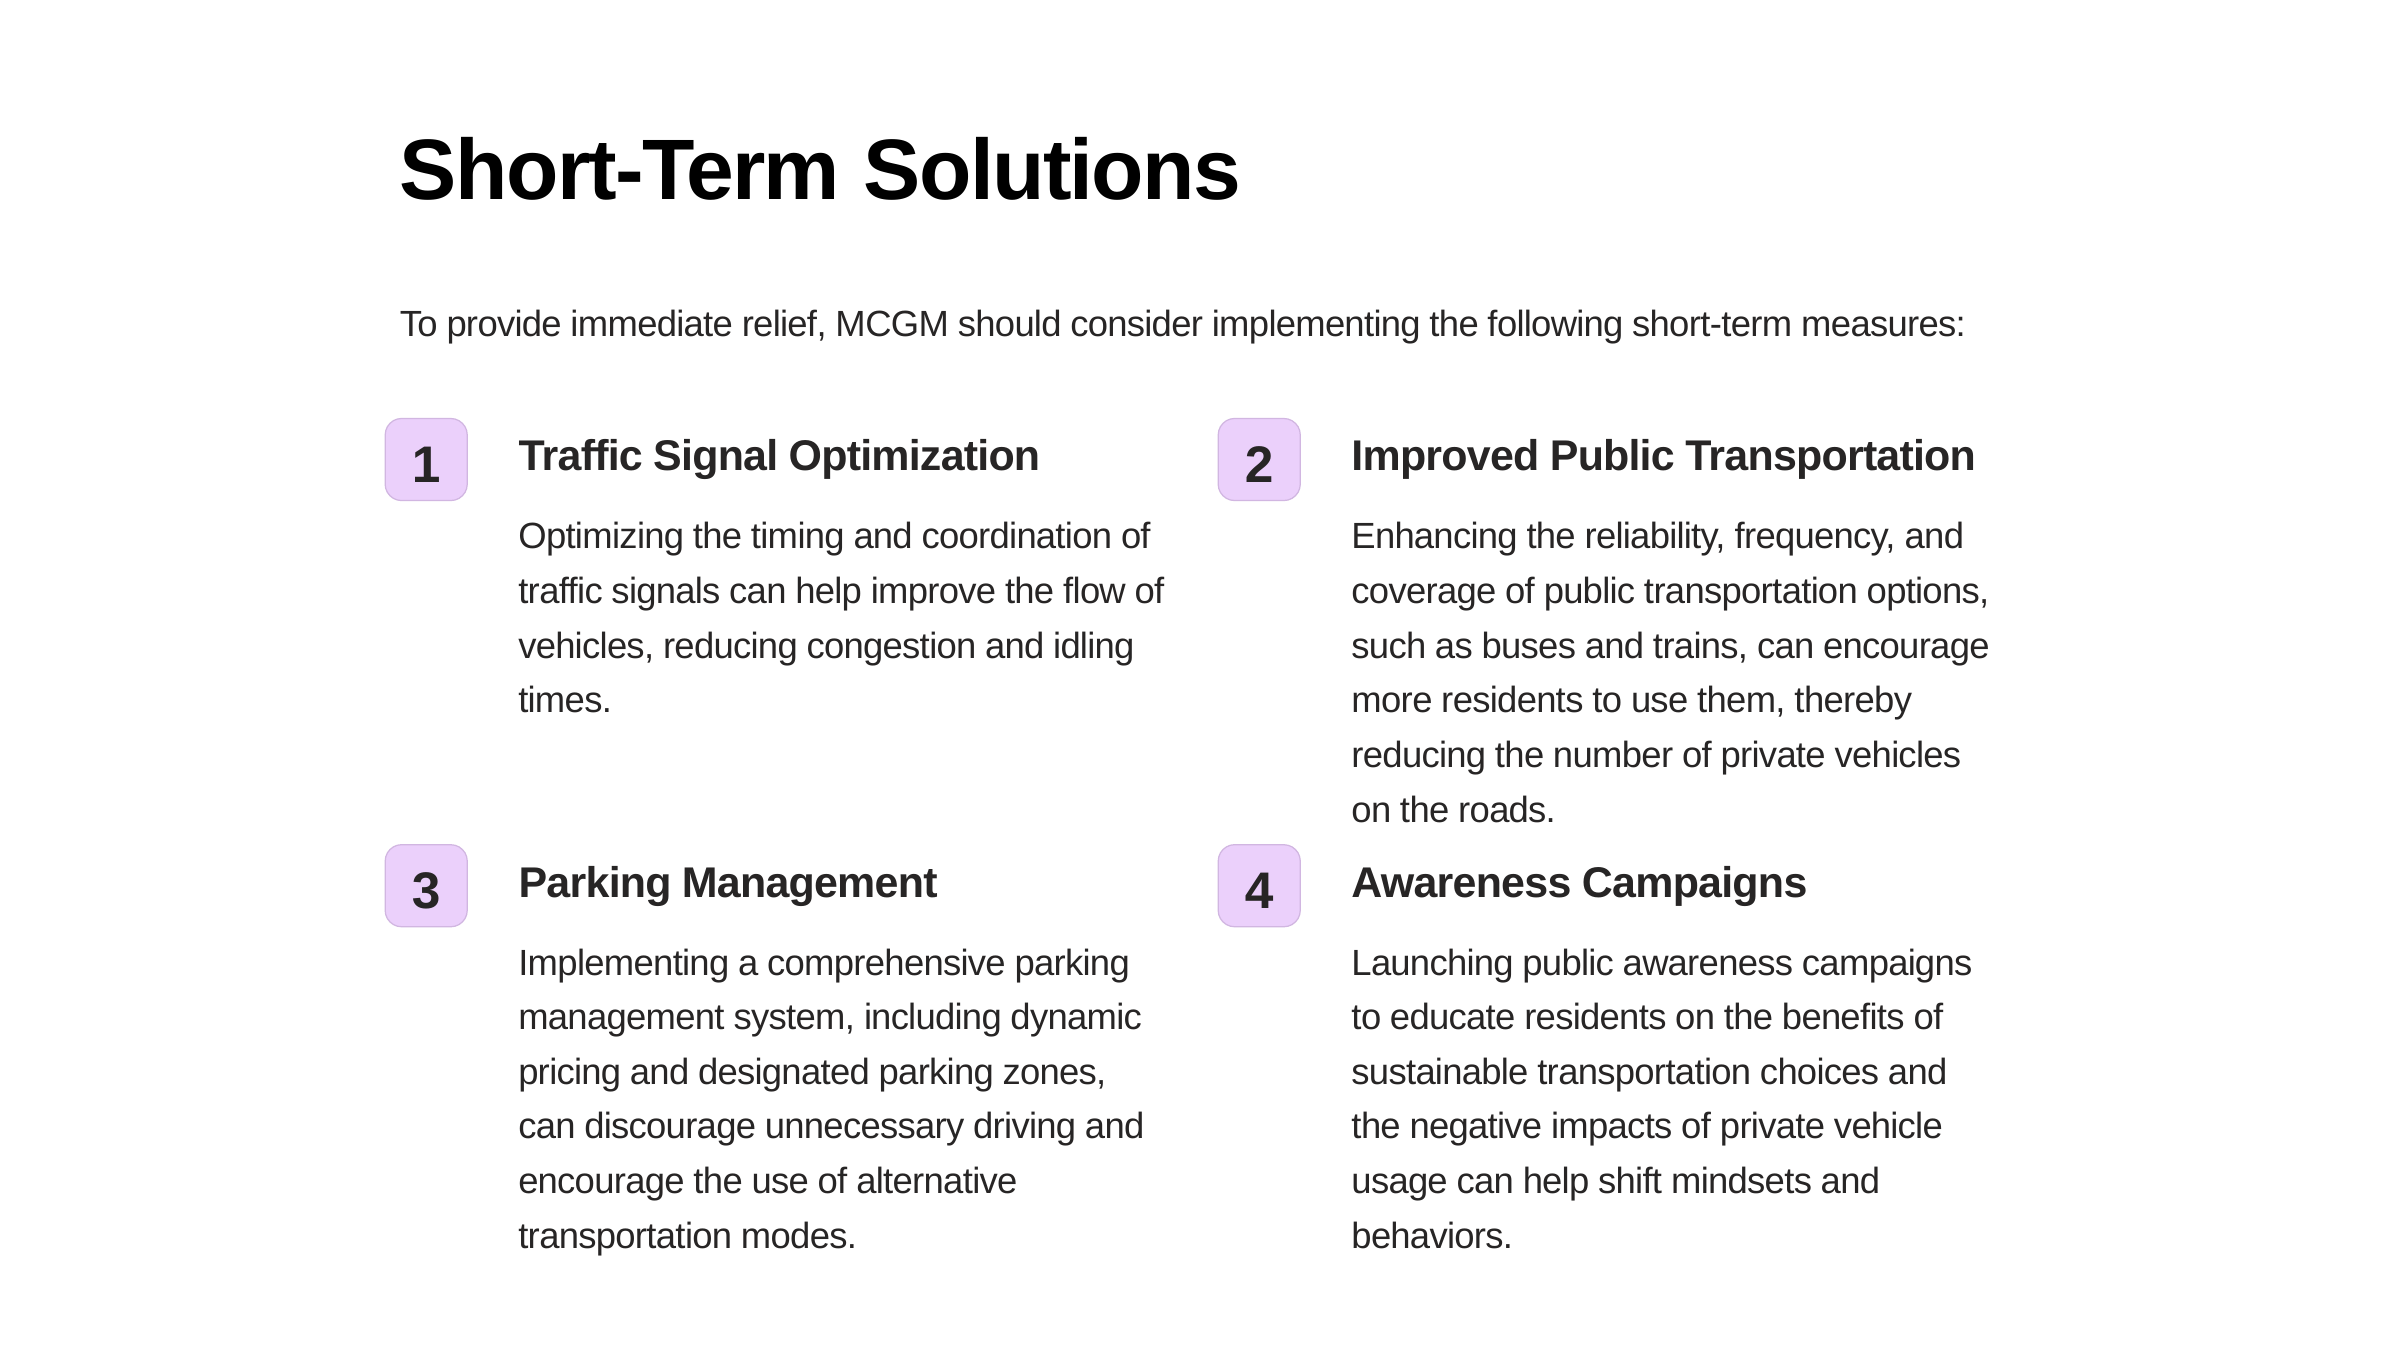

Short-Term Solutions
To provide immediate relief, MCGM should consider implementing the following short-term measures:

Traffic Signal Optimization

Improved Public Transportation
1
2
Optimizing the timing and coordination of traffic signals can help improve the flow of vehicles, reducing congestion and idling times.
Enhancing the reliability, frequency, and coverage of public transportation options, such as buses and trains, can encourage more residents to use them, thereby reducing the number of private vehicles on the roads.

Parking Management

Awareness Campaigns
3
4
Implementing a comprehensive parking management system, including dynamic pricing and designated parking zones, can discourage unnecessary driving and encourage the use of alternative transportation modes.
Launching public awareness campaigns to educate residents on the benefits of sustainable transportation choices and the negative impacts of private vehicle usage can help shift mindsets and behaviors.